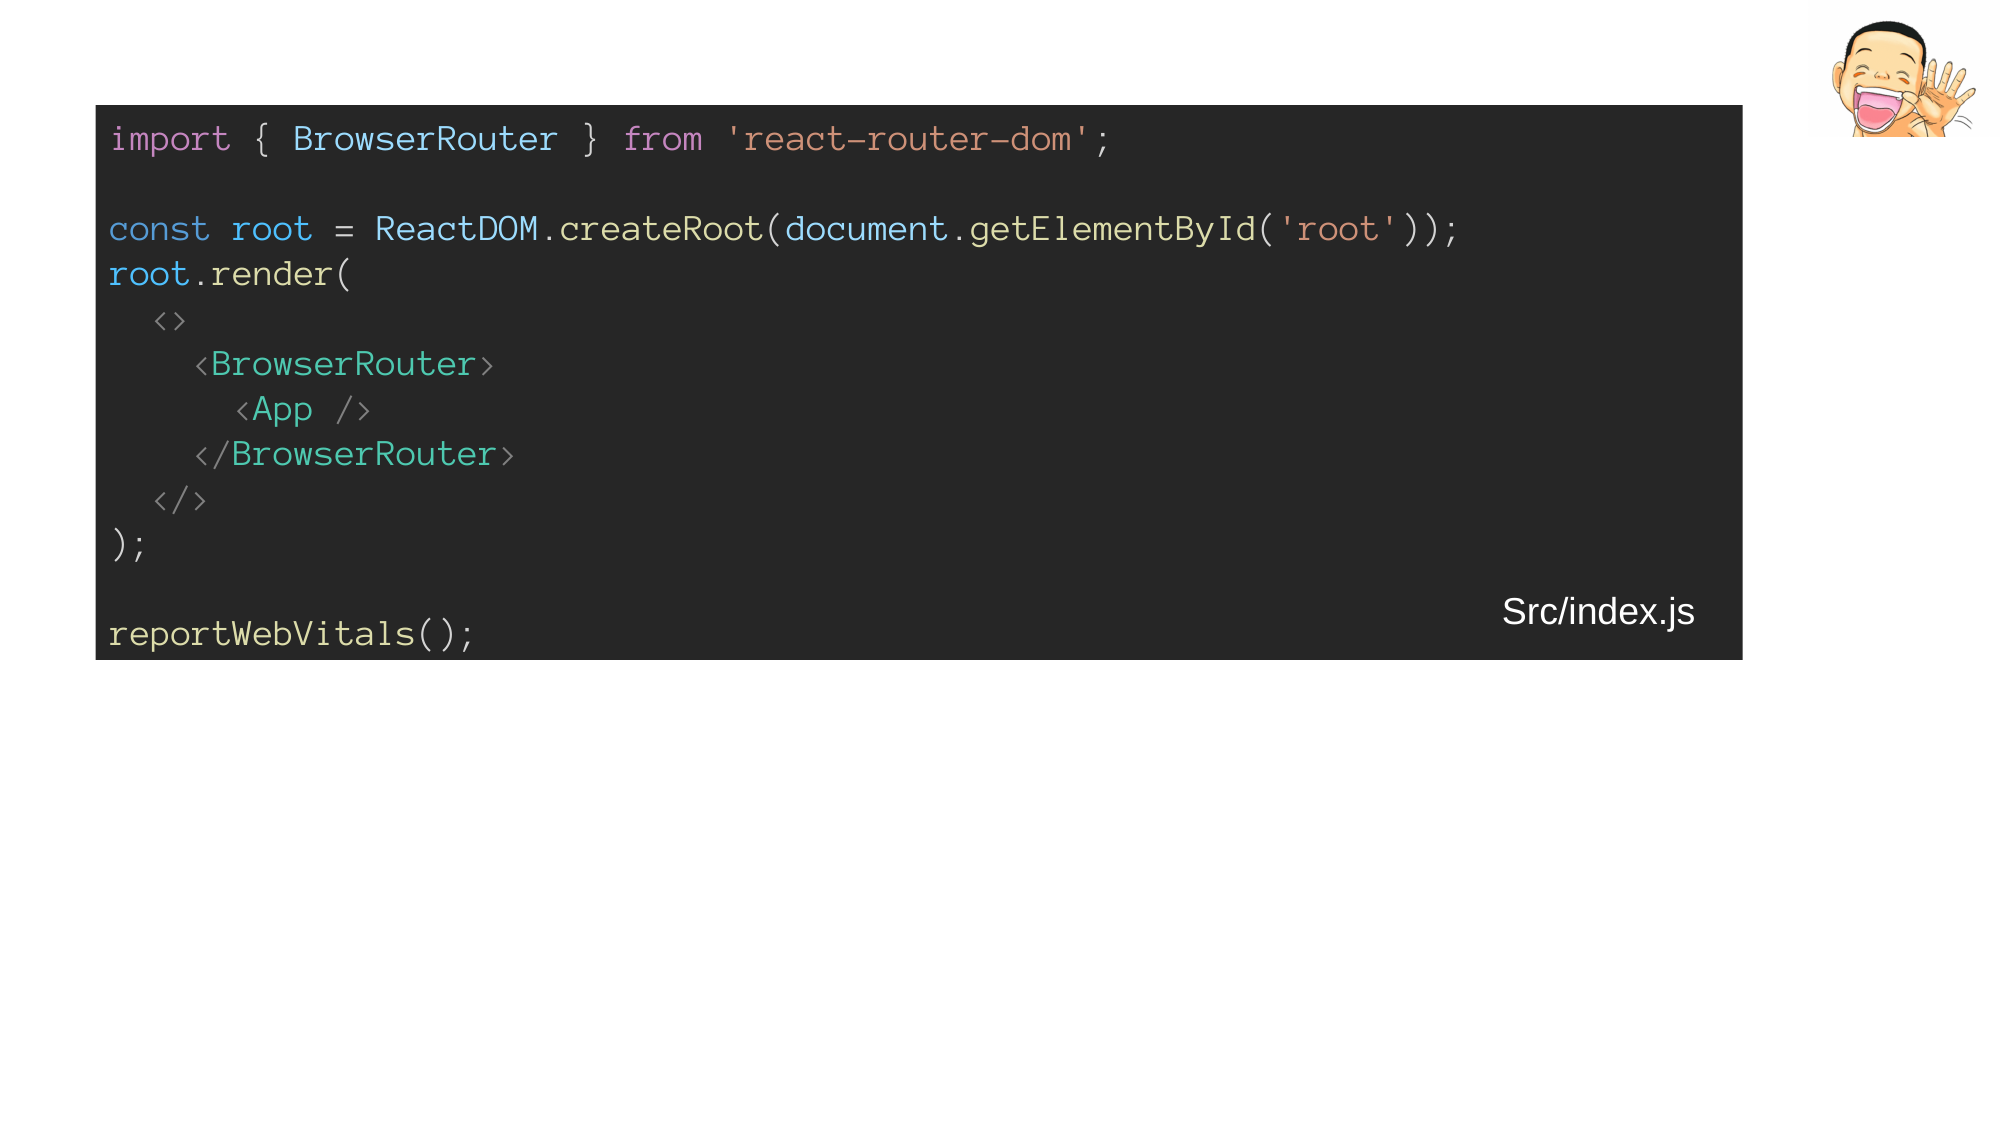

import { BrowserRouter } from 'react-router-dom';
const root = ReactDOM.createRoot(document.getElementById('root'));
root.render(
  <>
    <BrowserRouter>
      <App />
    </BrowserRouter>
  </>
);
reportWebVitals();
Src/index.js